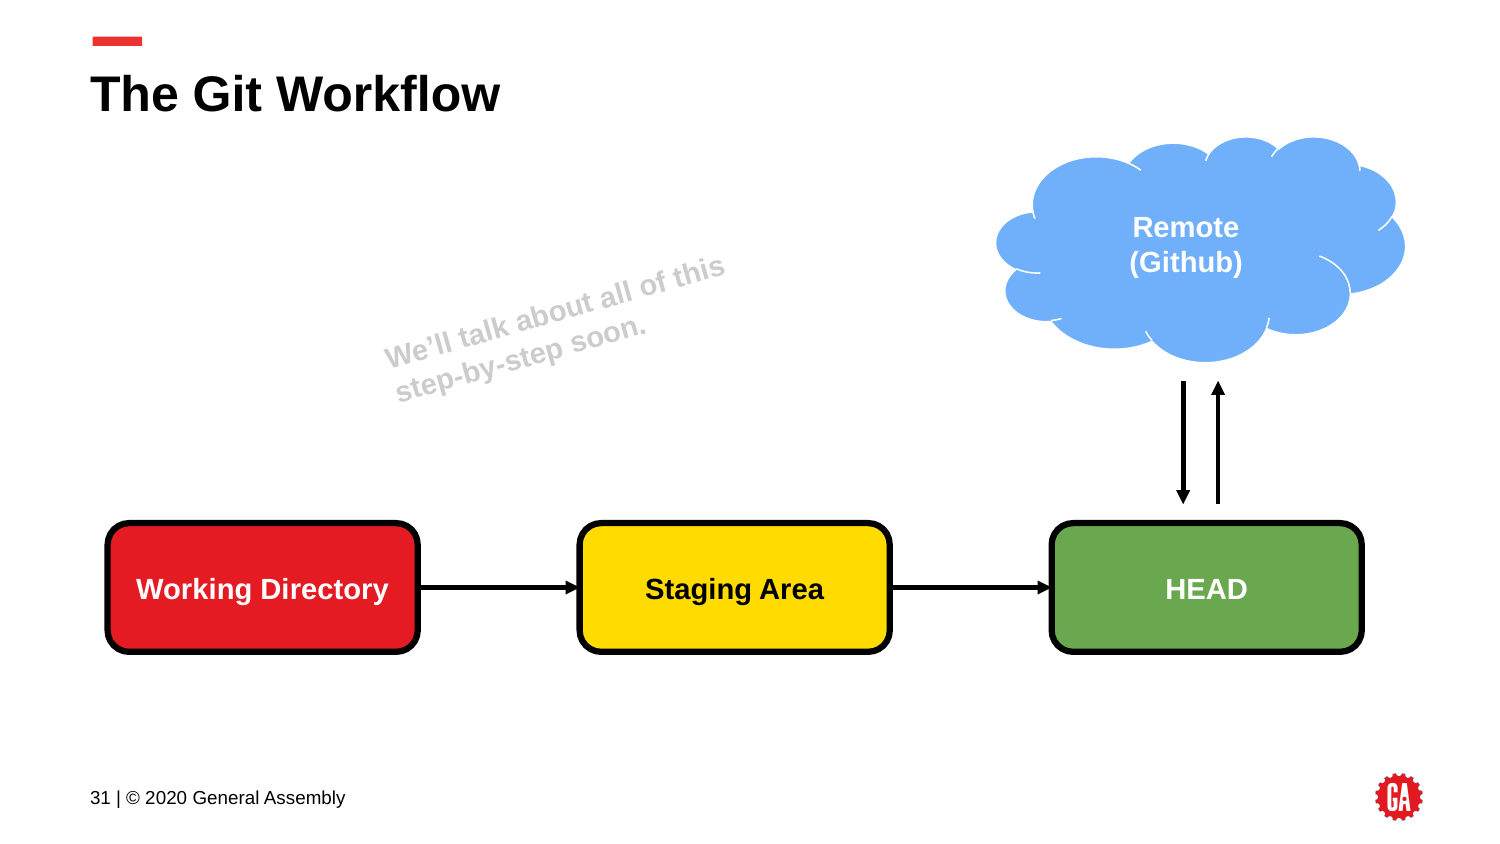

# The Git Workflow
Remote
(Github)
We’ll talk about all of this step-by-step soon.
Working Directory
Staging Area
HEAD
31 | © 2020 General Assembly